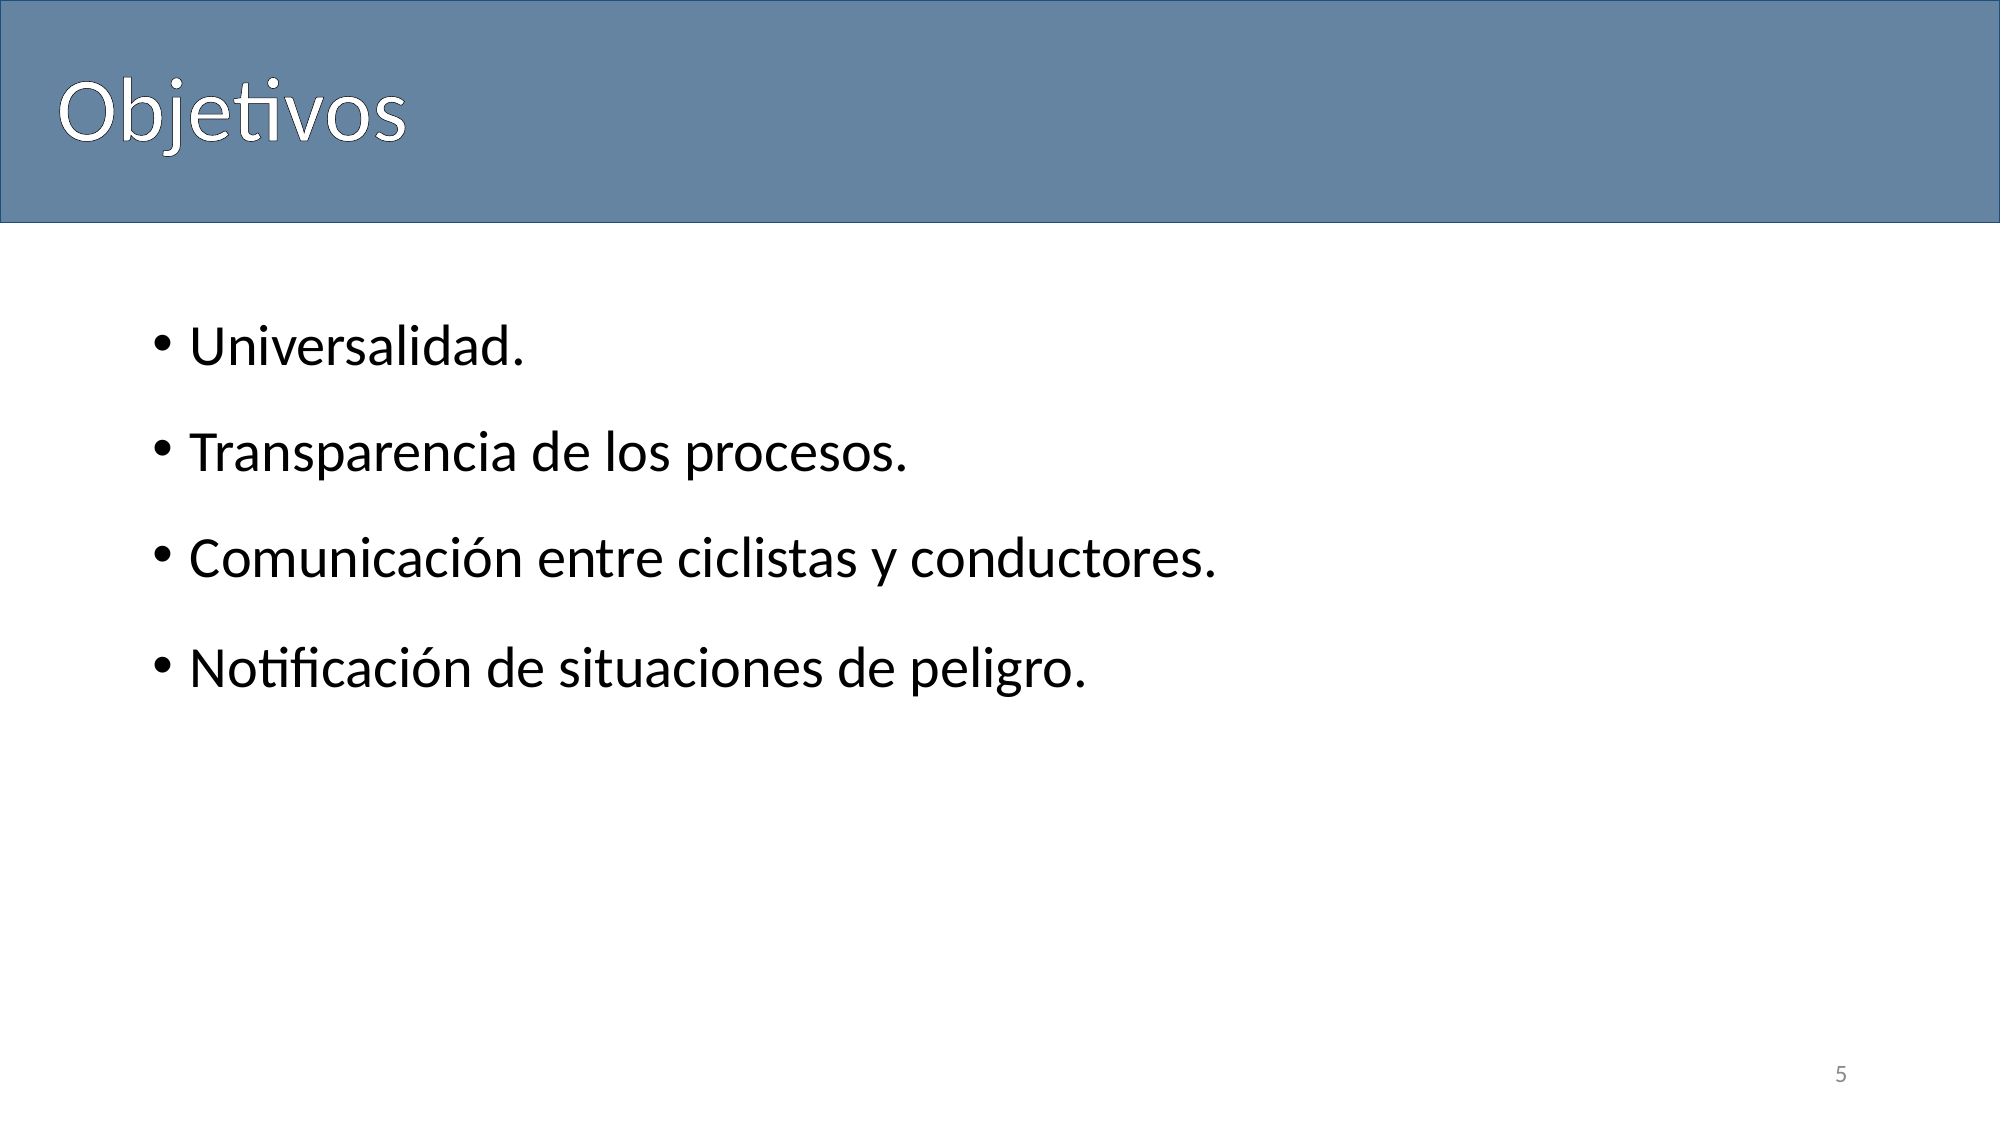

# Objetivos
Universalidad.
Transparencia de los procesos.
Comunicación entre ciclistas y conductores.
Notificación de situaciones de peligro.
5